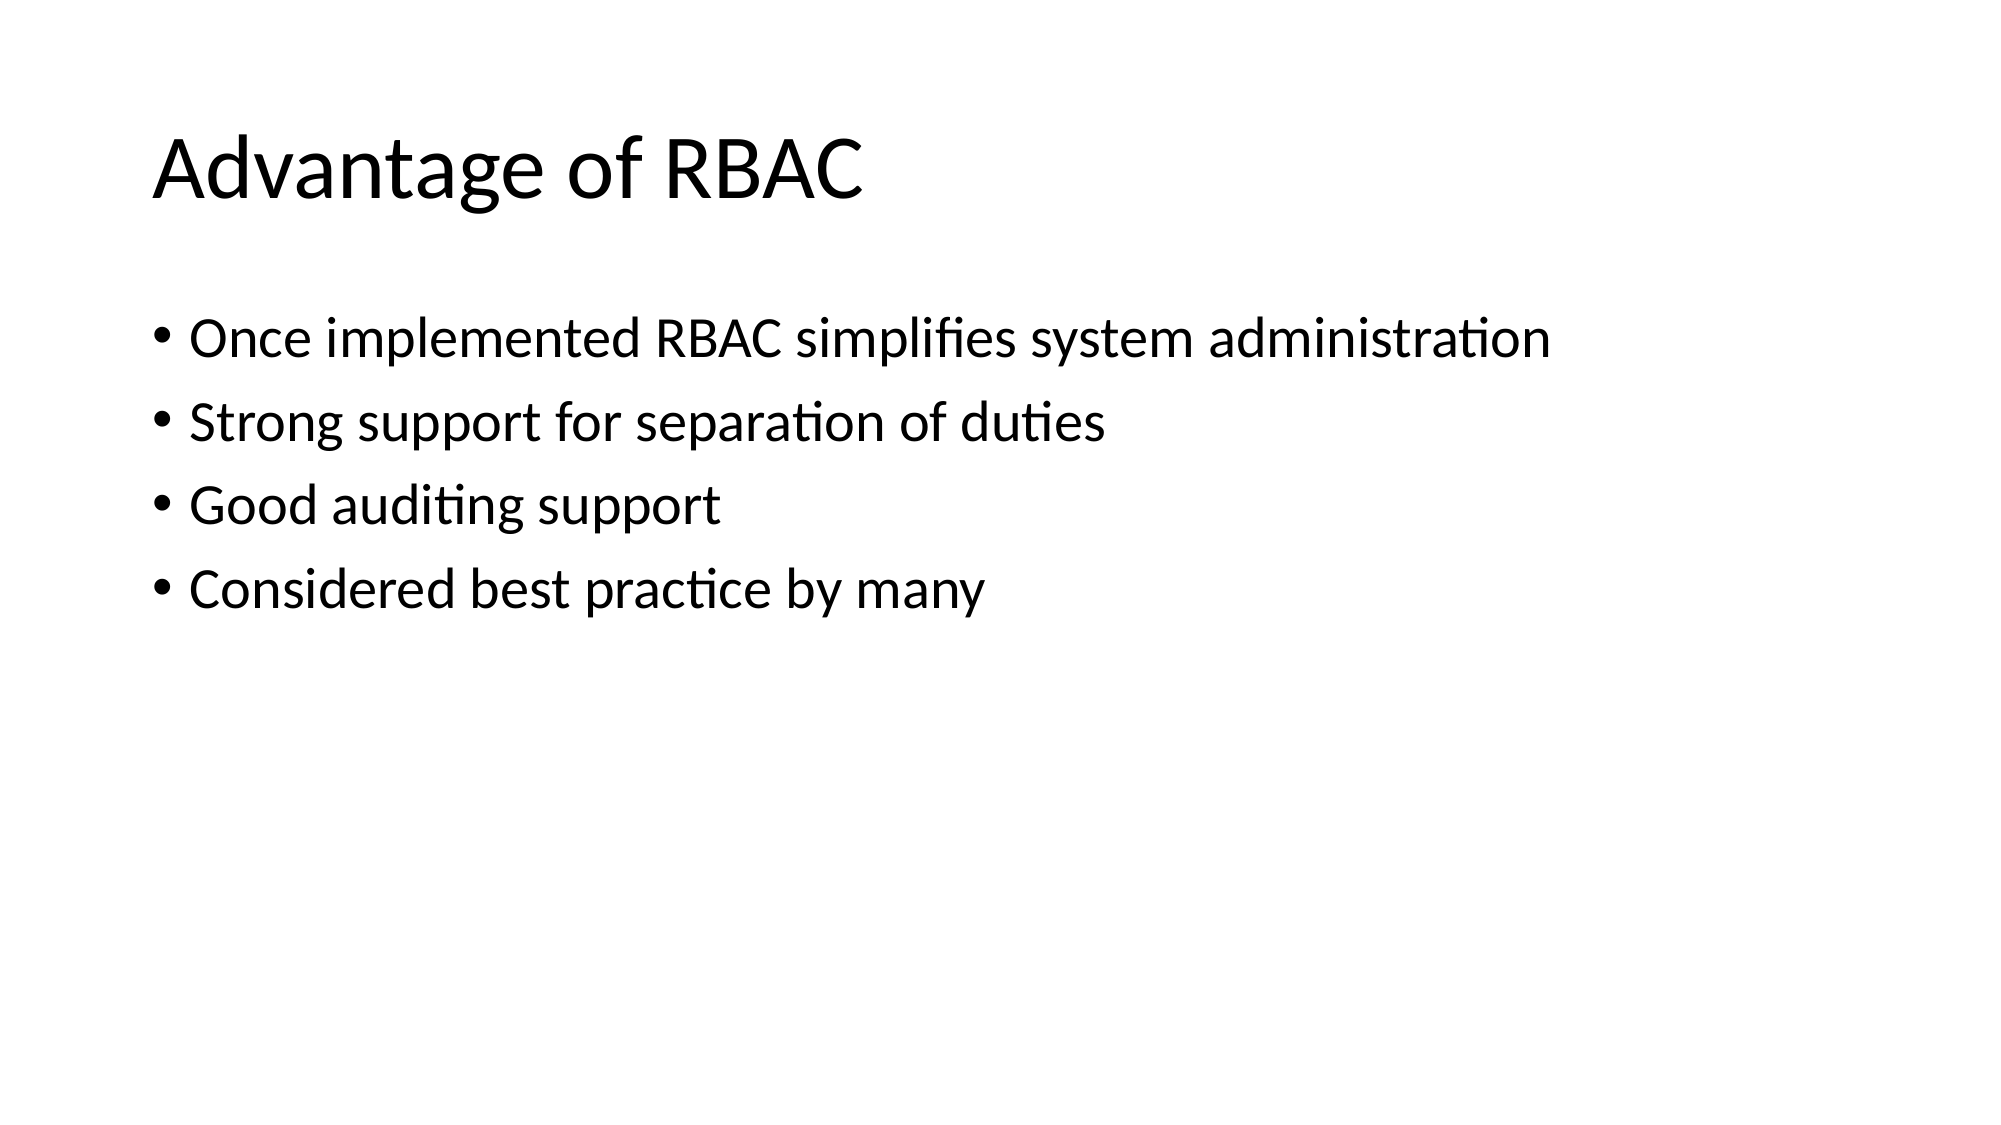

# Advantage of RBAC
Once implemented RBAC simplifies system administration
Strong support for separation of duties
Good auditing support
Considered best practice by many